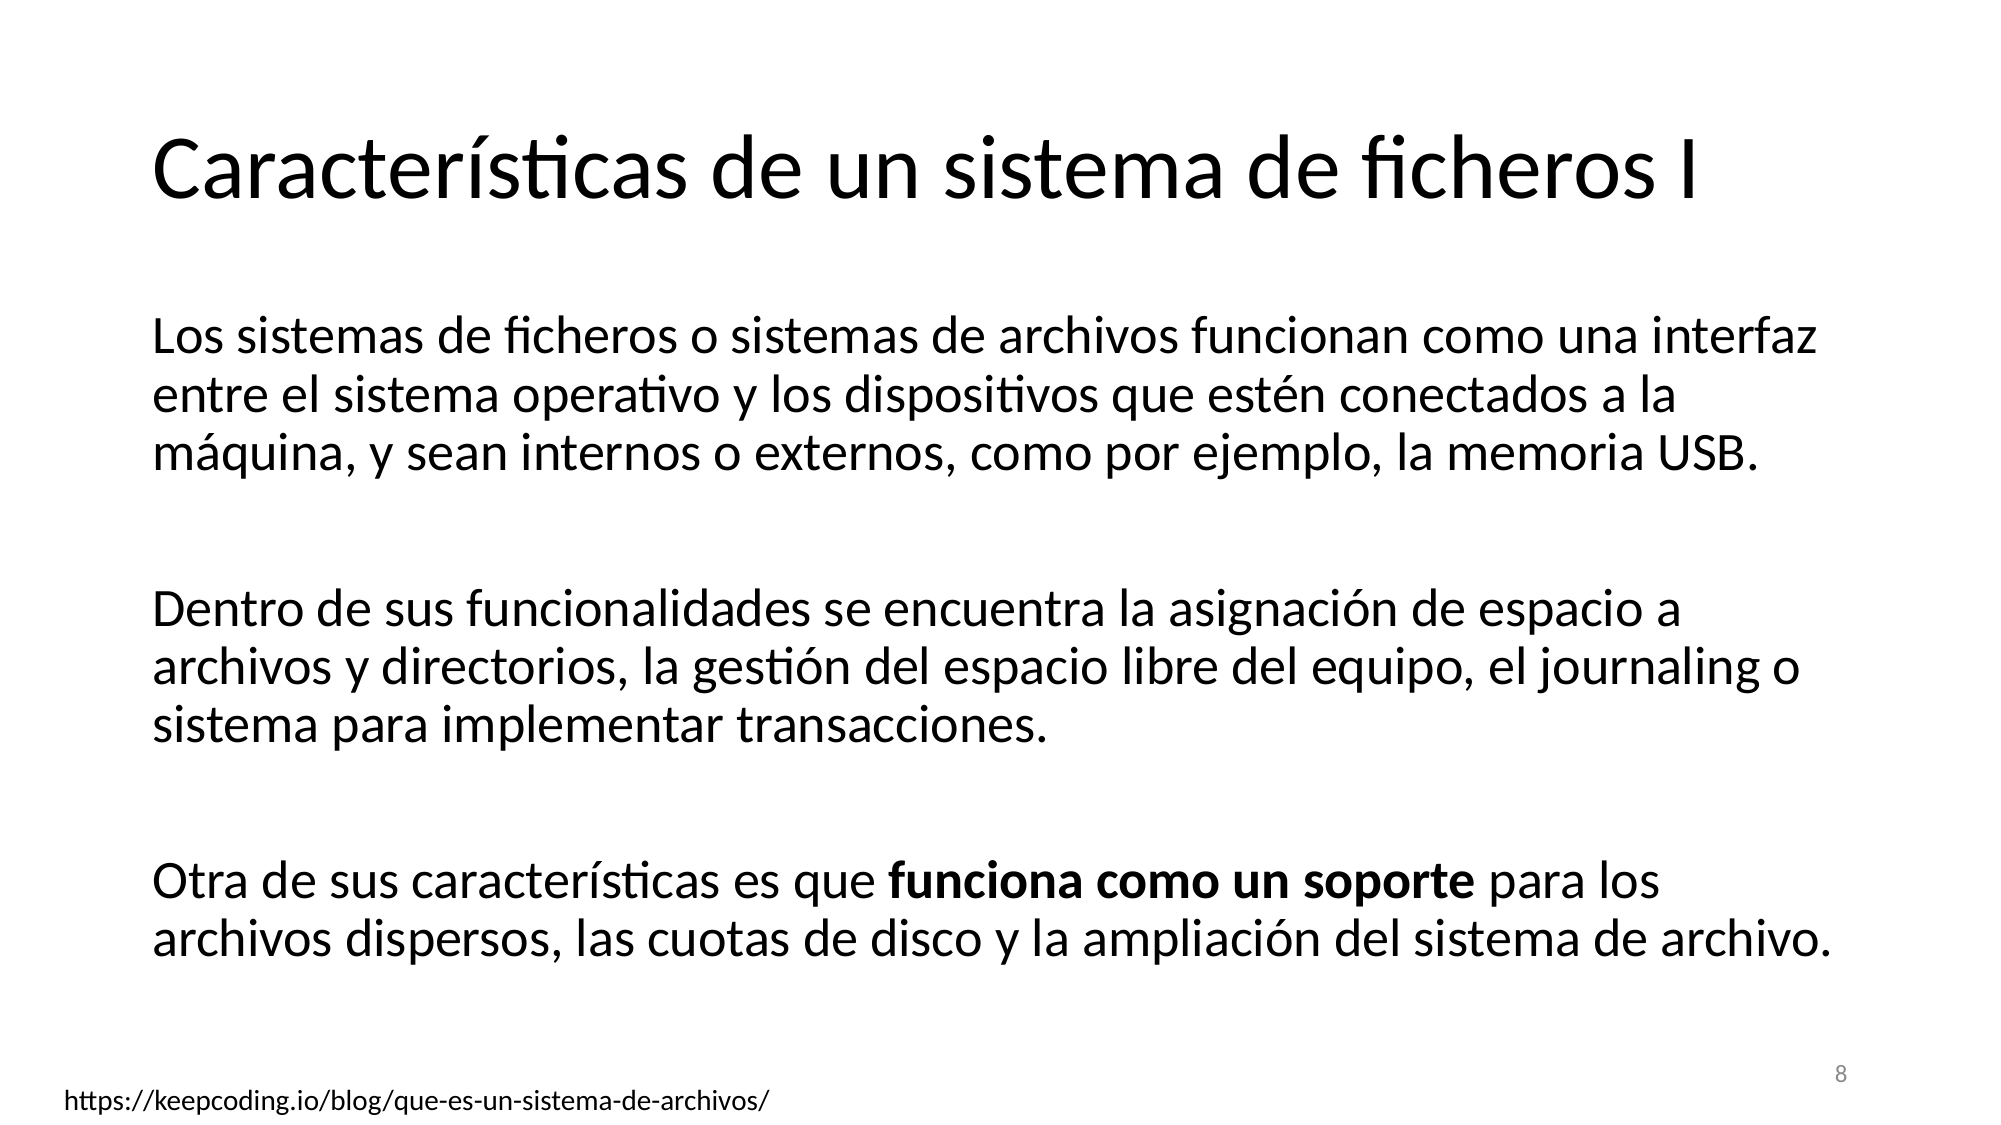

# Características de un sistema de ficheros I
Los sistemas de ficheros o sistemas de archivos funcionan como una interfaz entre el sistema operativo y los dispositivos que estén conectados a la máquina, y sean internos o externos, como por ejemplo, la memoria USB.

Dentro de sus funcionalidades se encuentra la asignación de espacio a archivos y directorios, la gestión del espacio libre del equipo, el journaling o sistema para implementar transacciones.

Otra de sus características es que funciona como un soporte para los archivos dispersos, las cuotas de disco y la ampliación del sistema de archivo.
8
https://keepcoding.io/blog/que-es-un-sistema-de-archivos/